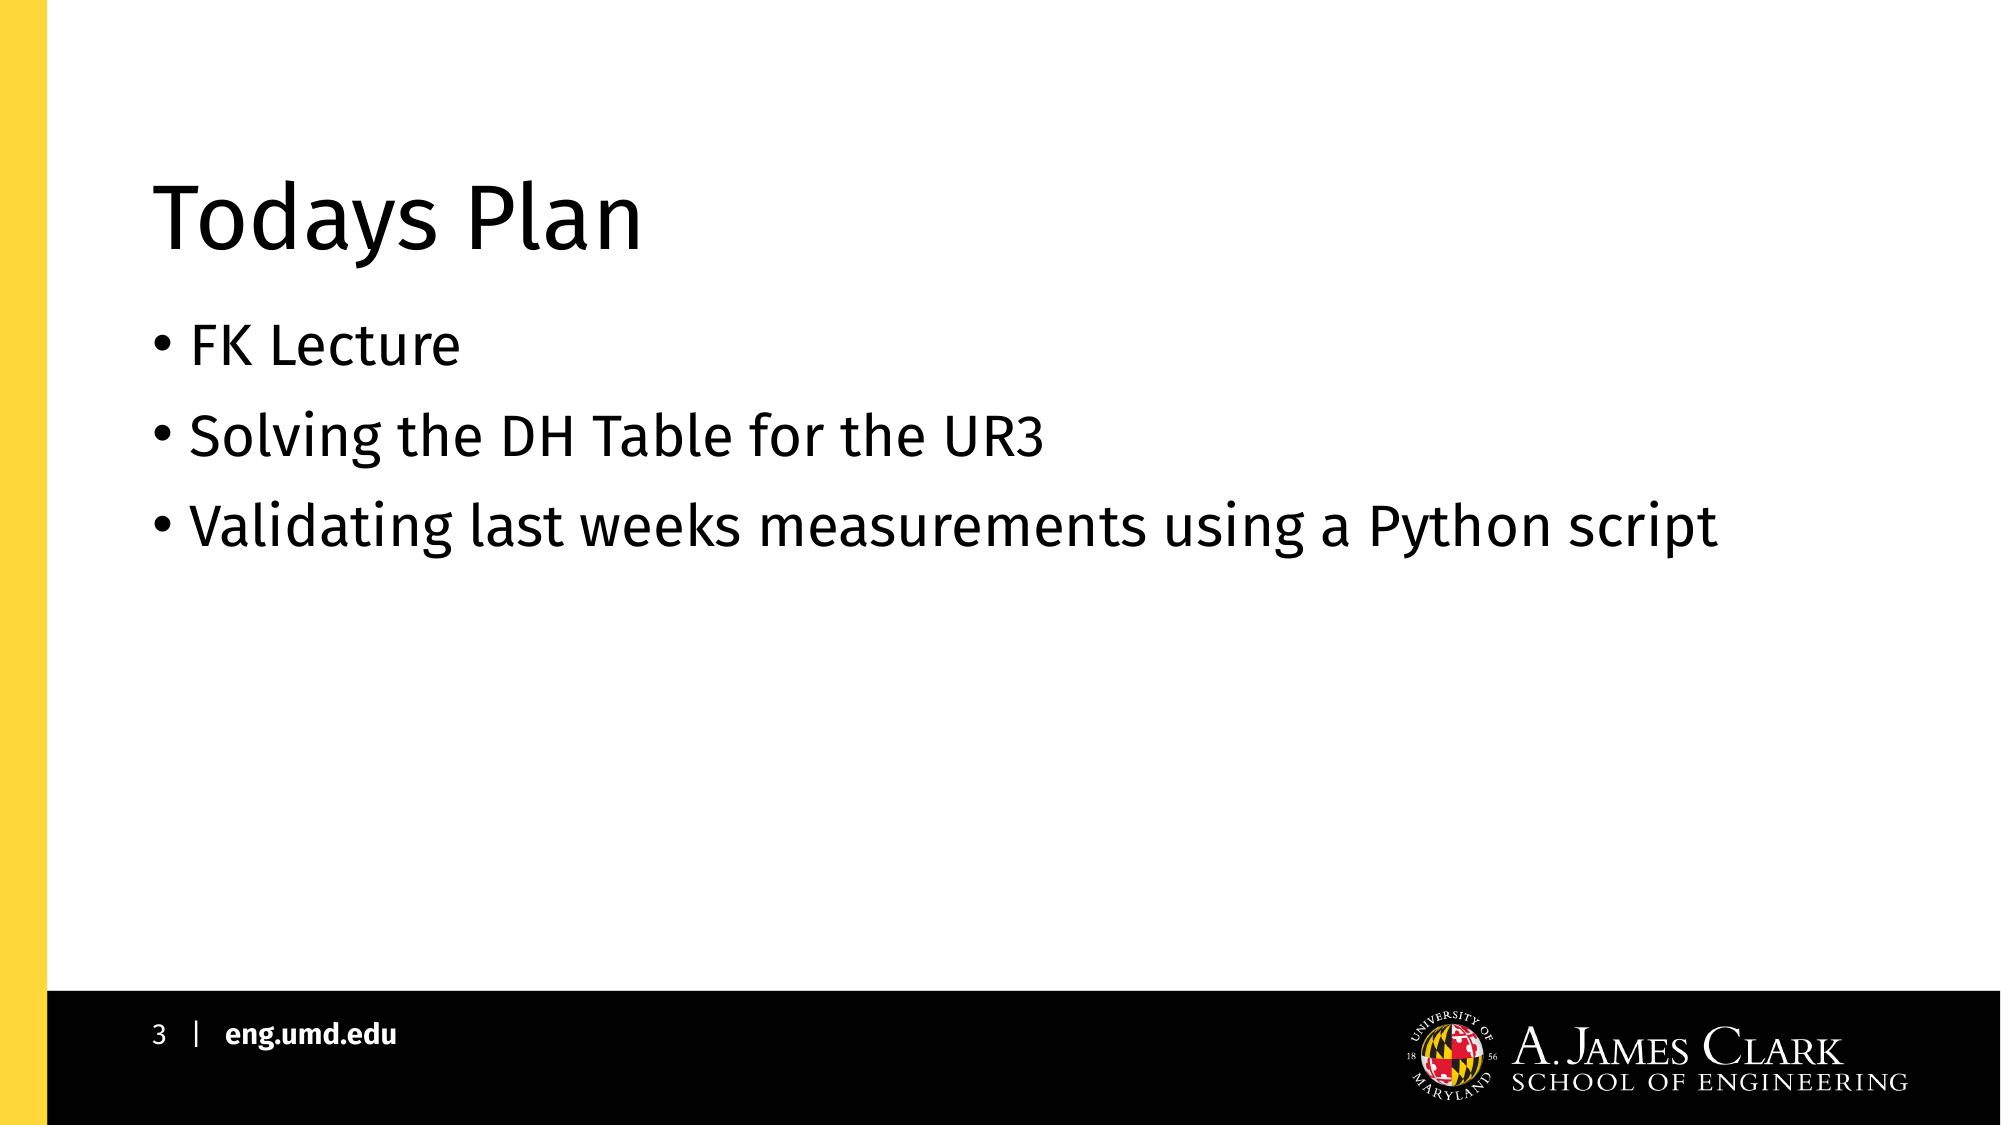

# Todays Plan
FK Lecture
Solving the DH Table for the UR3
Validating last weeks measurements using a Python script
3   |   eng.umd.edu